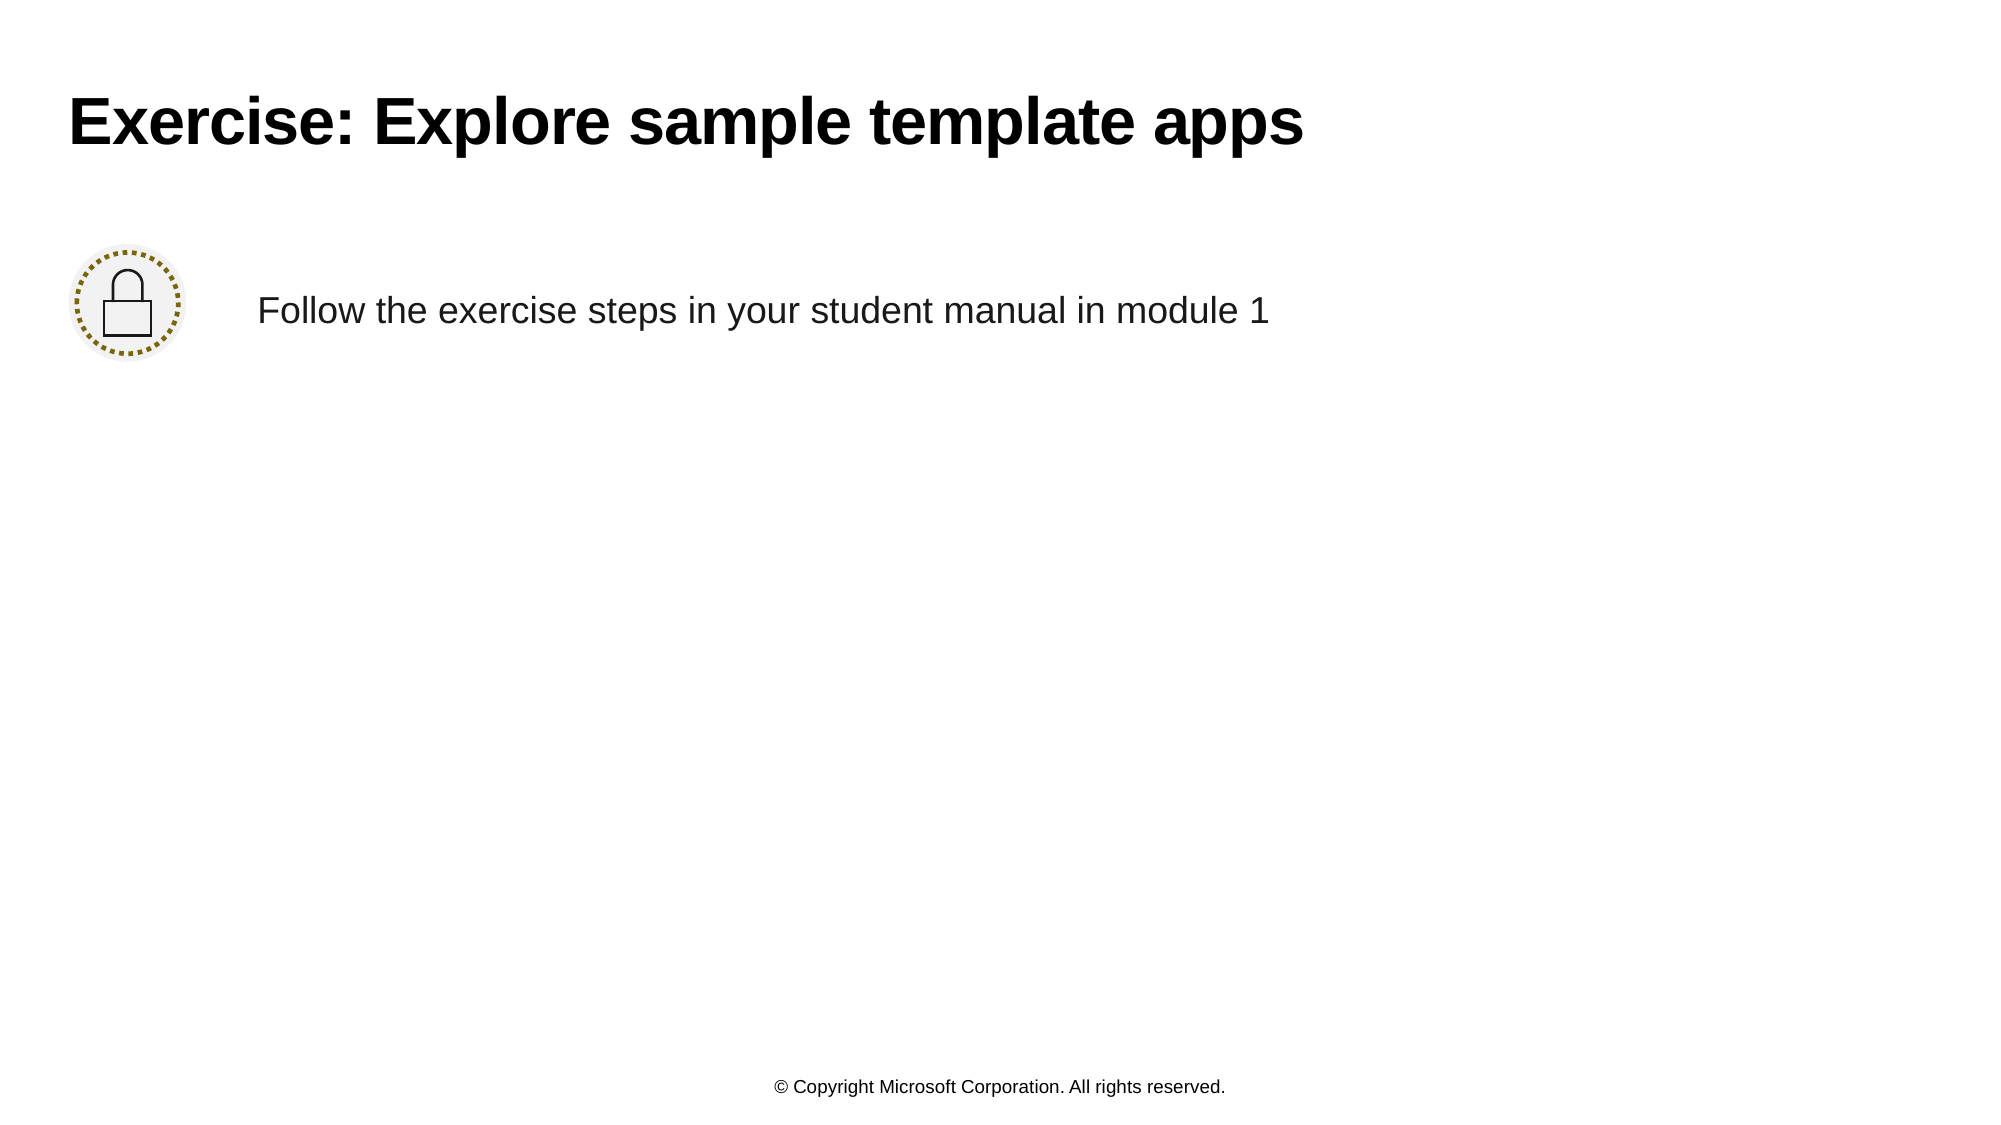

# Exercise: Explore sample template apps
Follow the exercise steps in your student manual in module 1